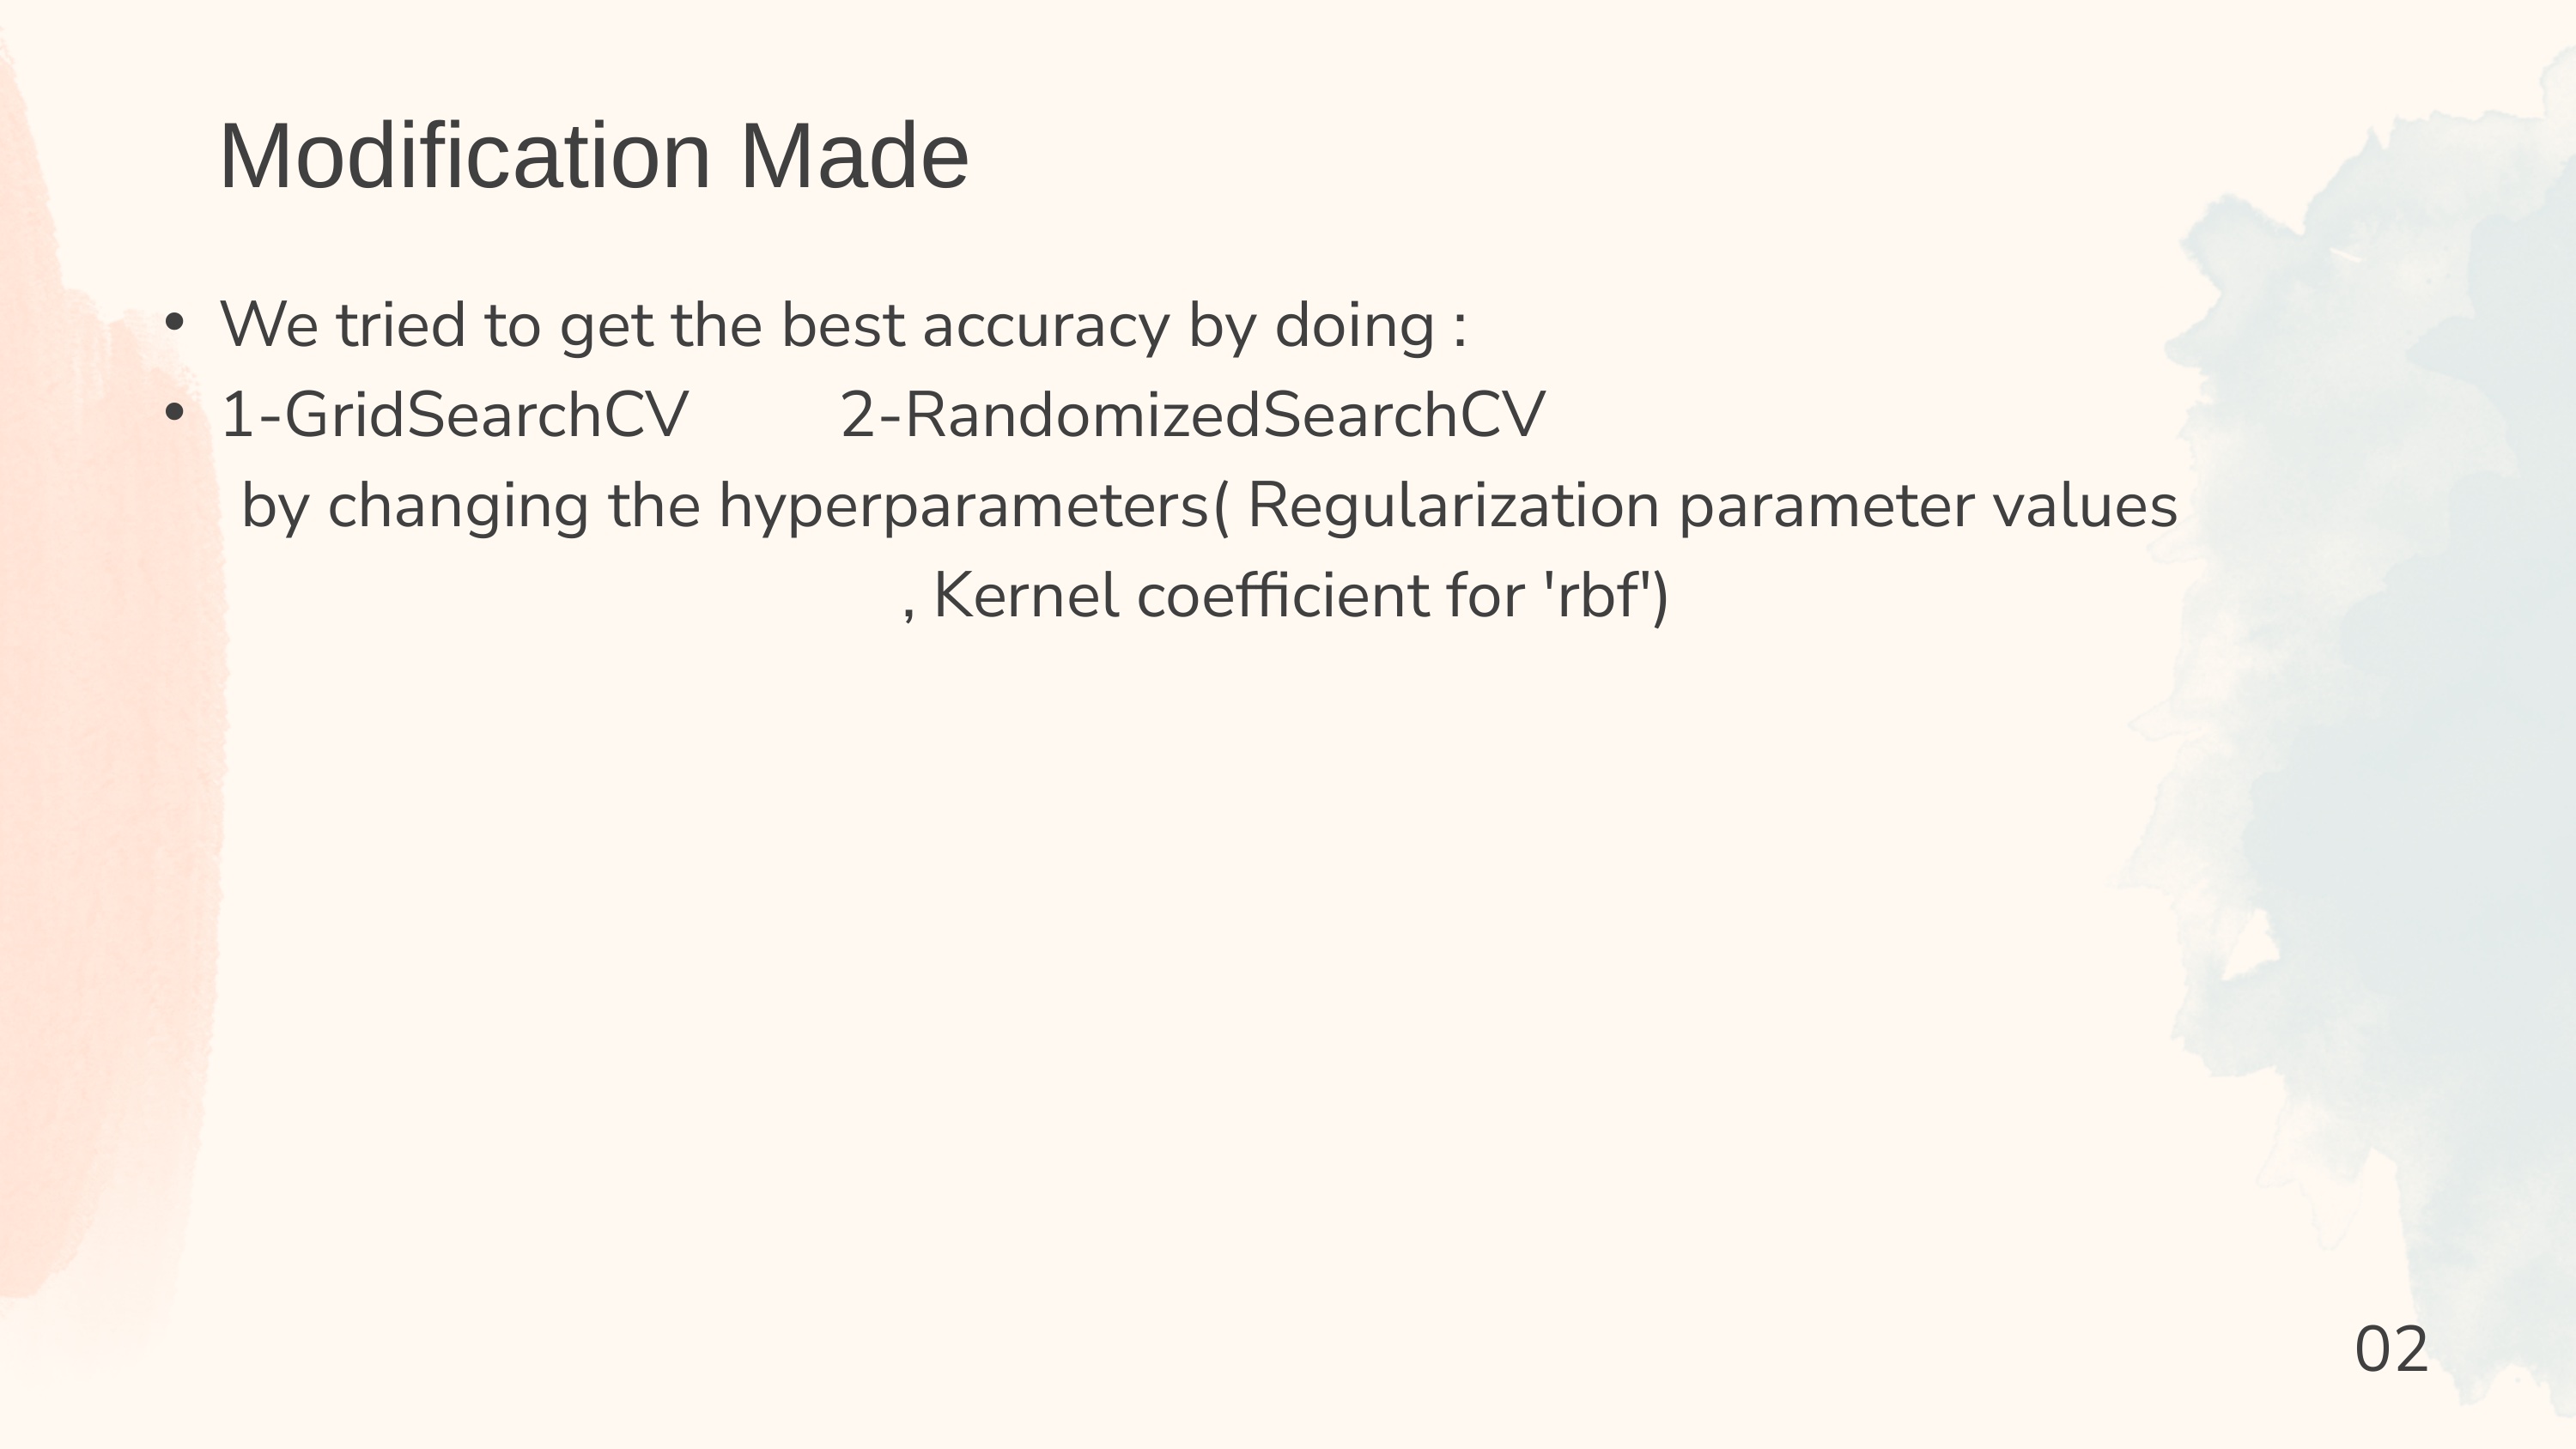

Modification Made
We tried to get the best accuracy by doing :
1-GridSearchCV         2-RandomizedSearchCV
        by changing the hyperparameters( Regularization parameter values
, Kernel coefficient for 'rbf')

02